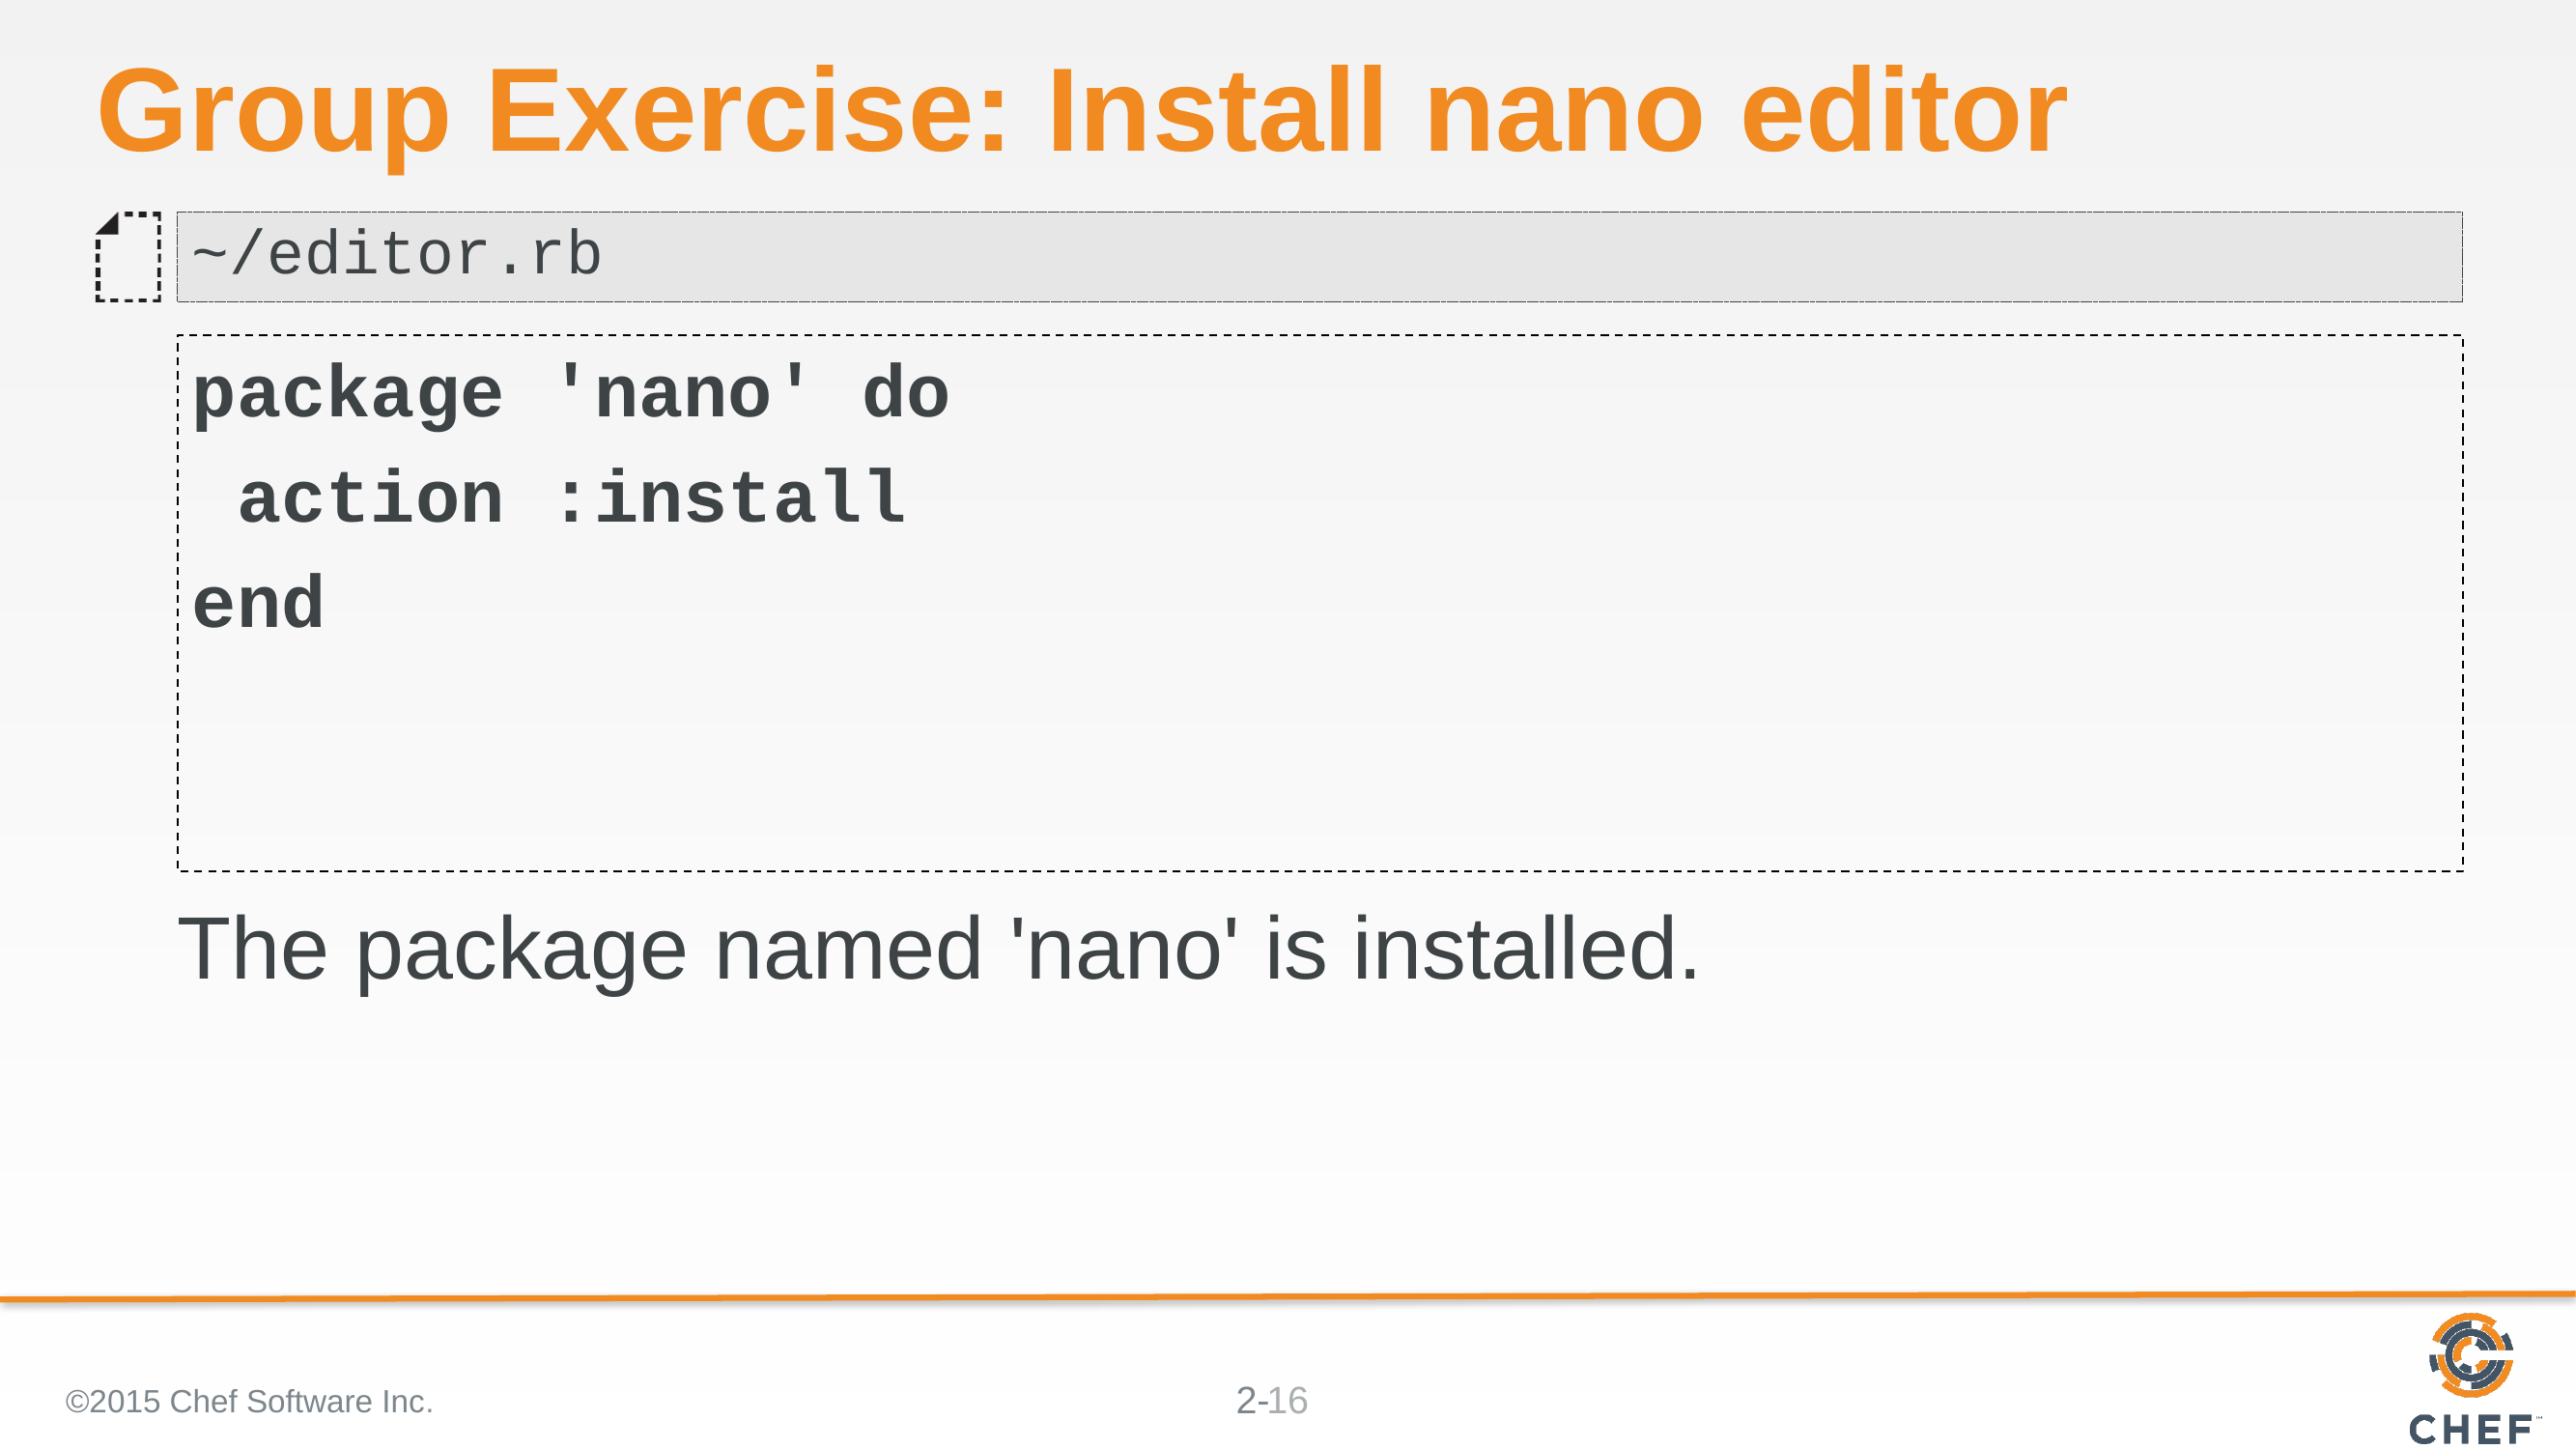

# Group Exercise: Install nano editor
~/editor.rb
package 'nano' do
 action :install
end
The package named 'nano' is installed.
©2015 Chef Software Inc.
16